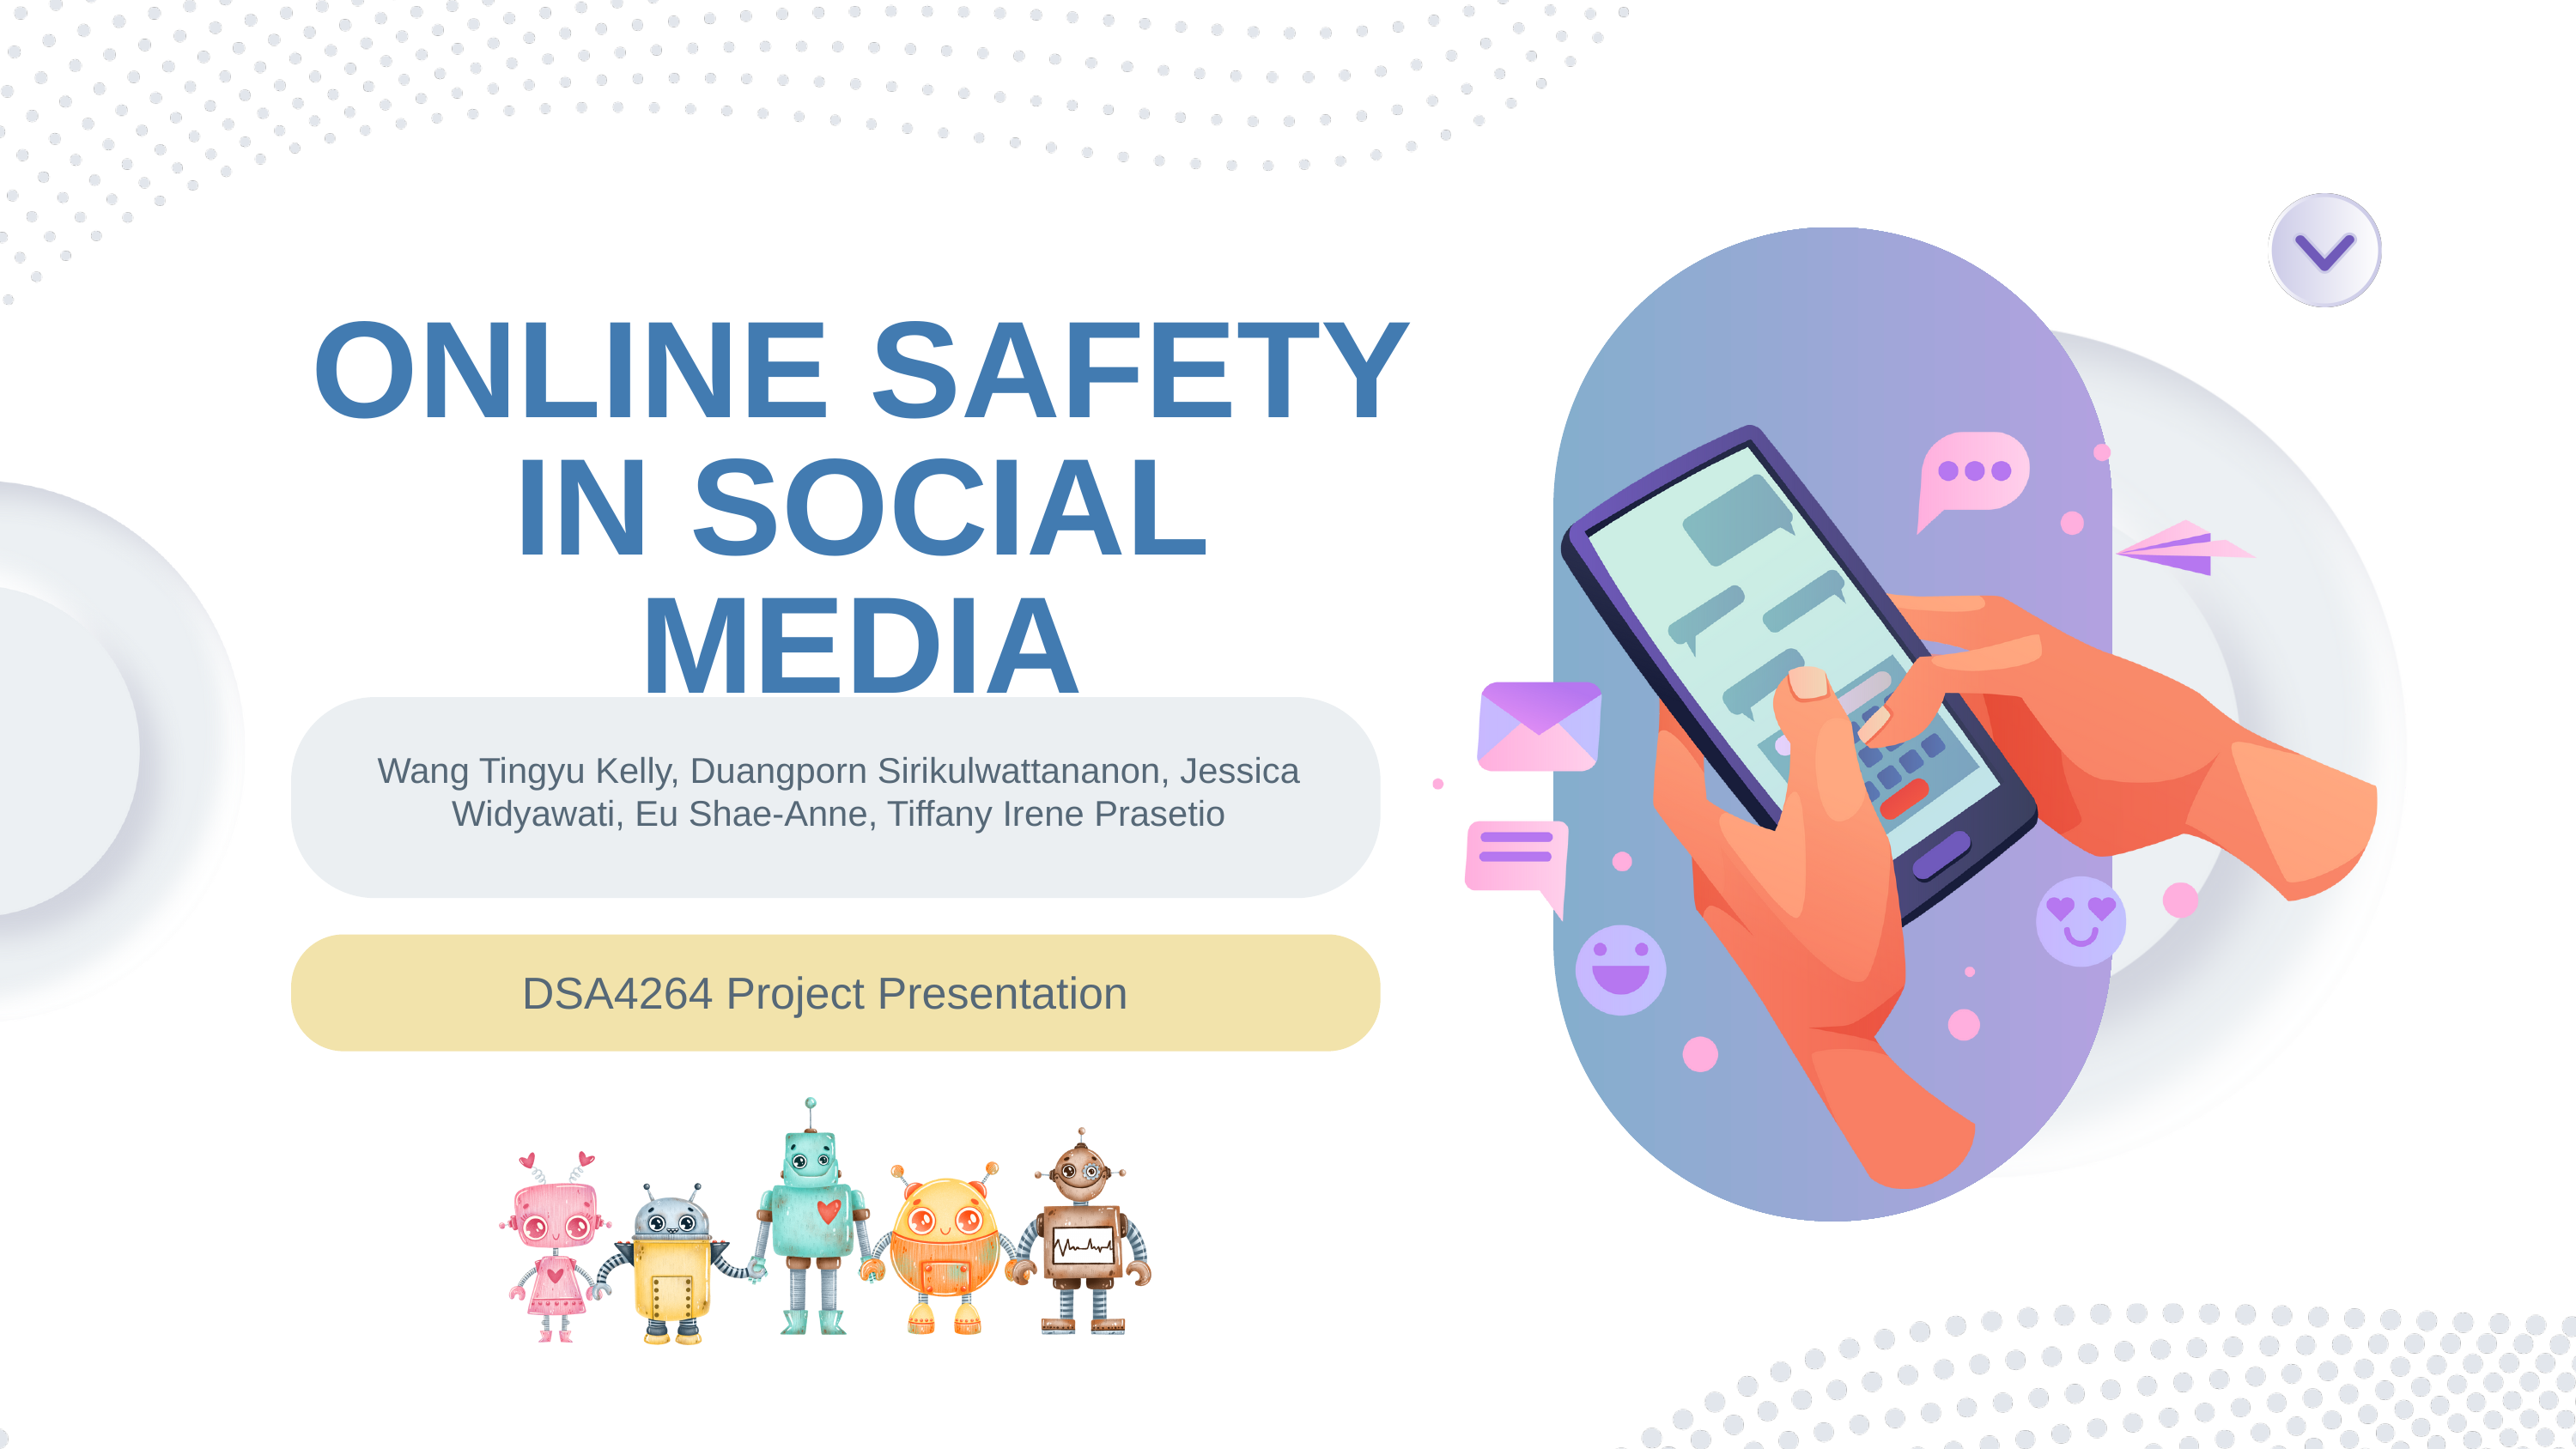

ONLINE SAFETY IN SOCIAL MEDIA

Wang Tingyu Kelly, Duangporn Sirikulwattananon, Jessica Widyawati, Eu Shae-Anne, Tiffany Irene Prasetio

DSA4264 Project Presentation